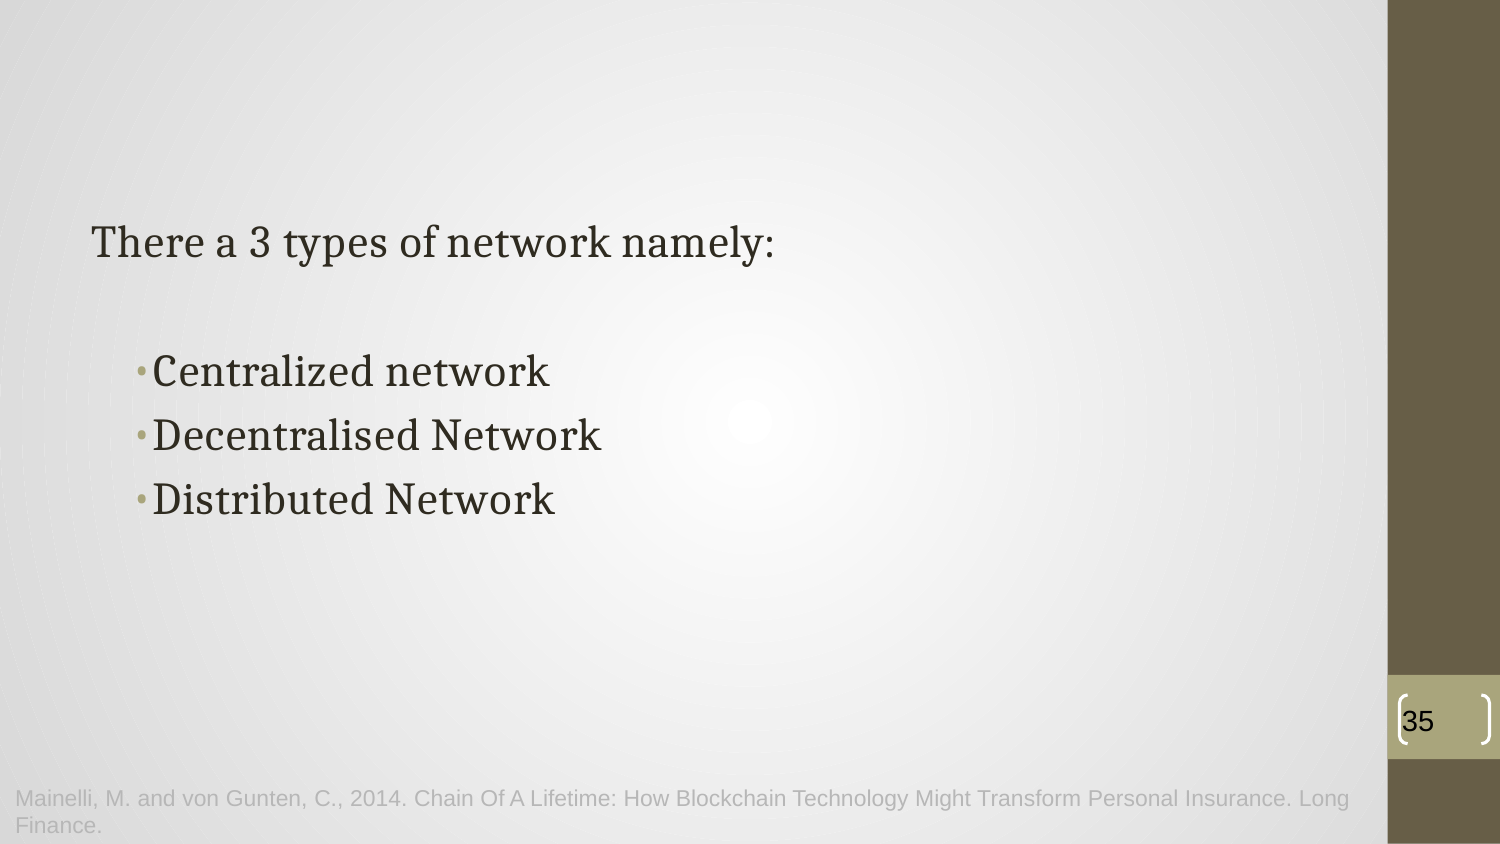

There a 3 types of network namely:

Centralized network
Decentralised Network
Distributed Network
35
Mainelli, M. and von Gunten, C., 2014. Chain Of A Lifetime: How Blockchain Technology Might Transform Personal Insurance. Long Finance.